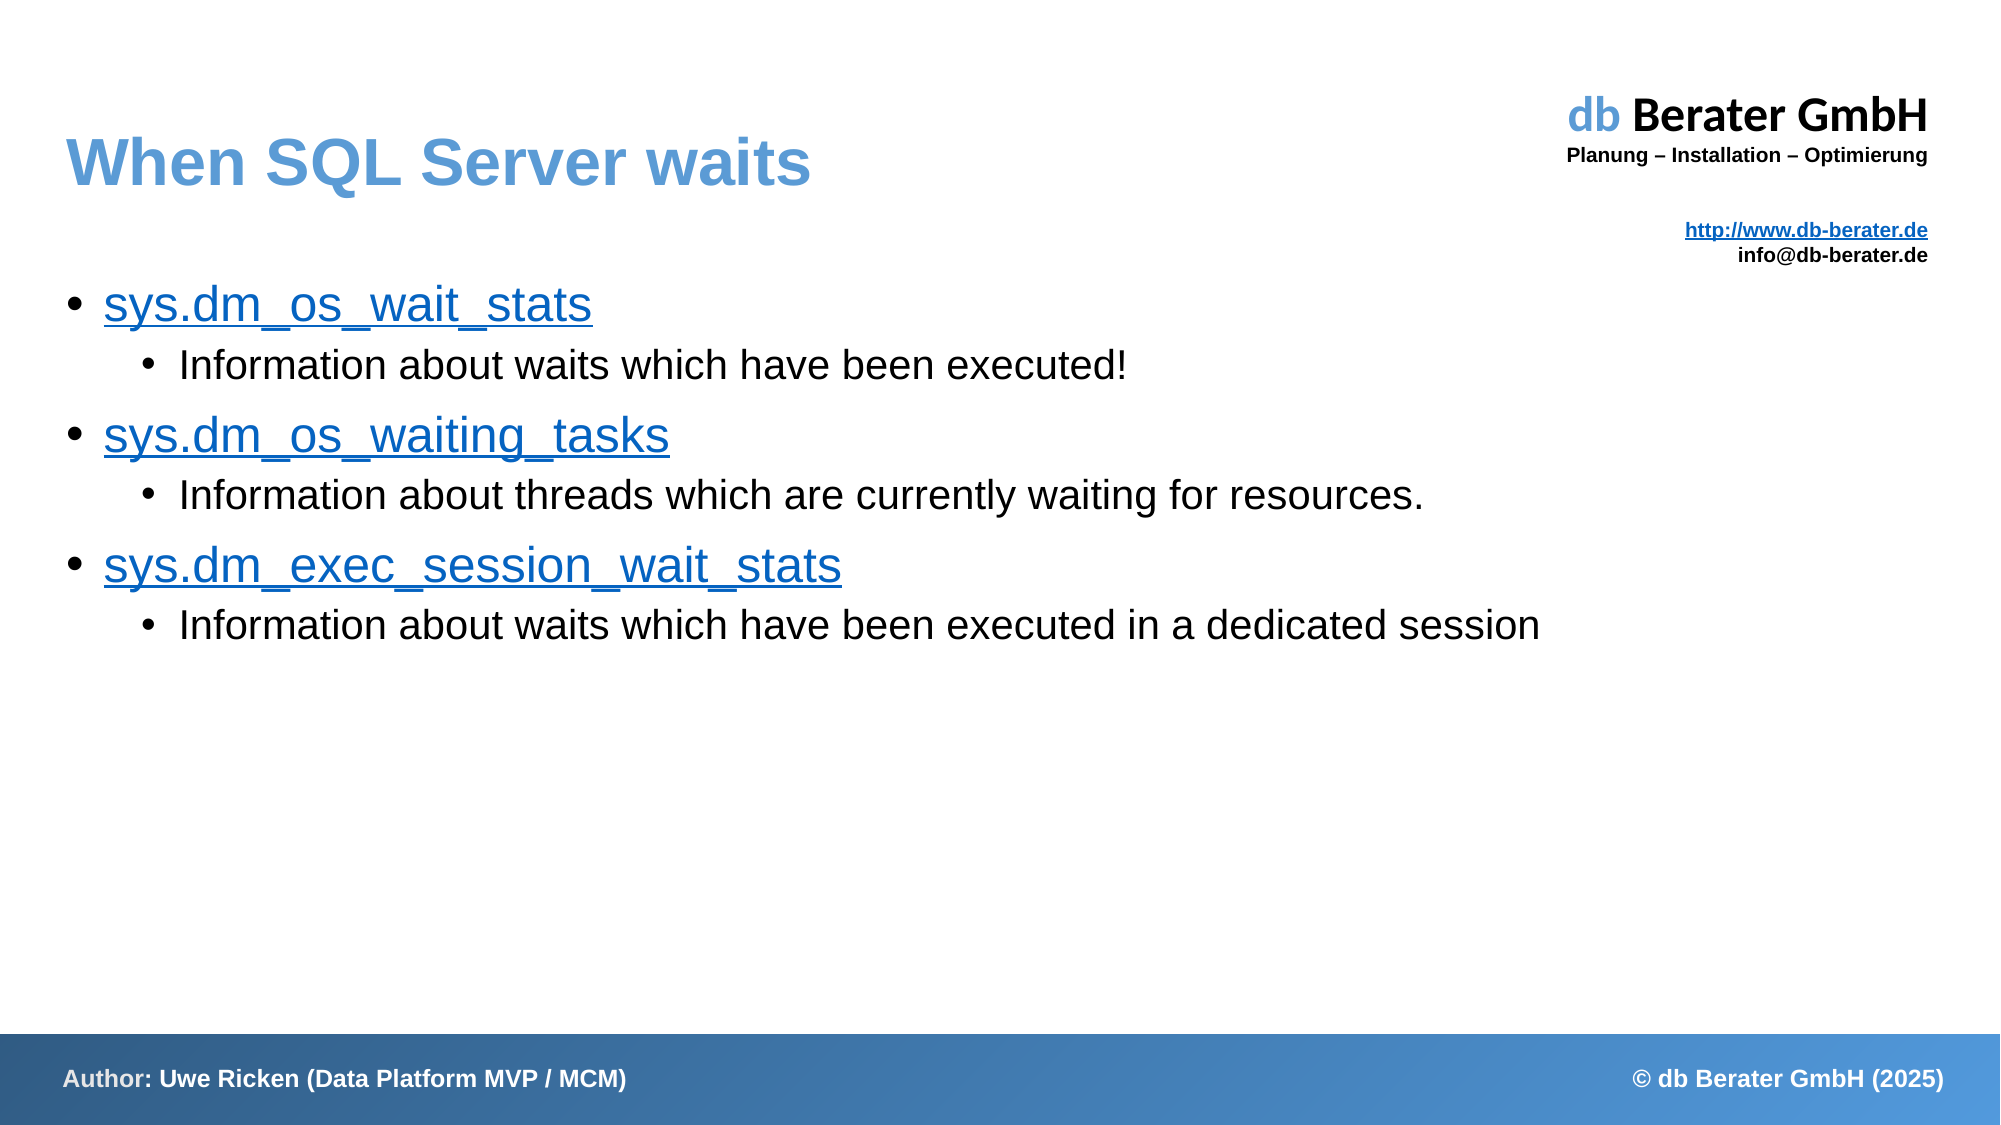

# When SQL Server waits
sys.dm_os_wait_stats
Information about waits which have been executed!
sys.dm_os_waiting_tasks
Information about threads which are currently waiting for resources.
sys.dm_exec_session_wait_stats
Information about waits which have been executed in a dedicated session